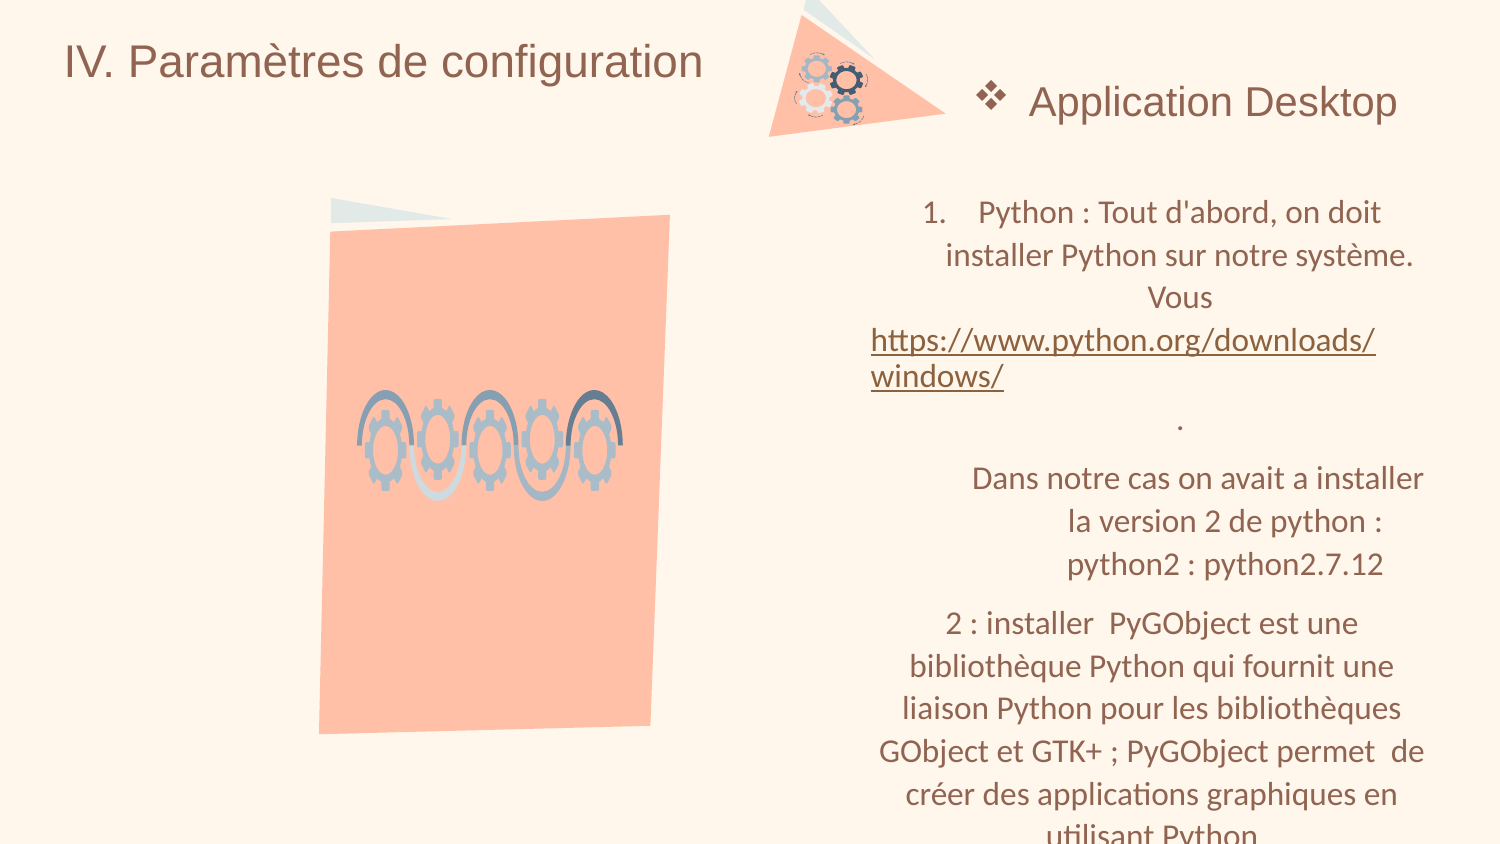

# IV. Paramètres de configuration

Application Desktop
Python : Tout d'abord, on doit installer Python sur notre système. Voushttps://www.python.org/downloads/windows/.
Dans notre cas on avait a installer la version 2 de python : python2 : python2.7.12
2 : installer  PyGObject est une bibliothèque Python qui fournit une liaison Python pour les bibliothèques GObject et GTK+ ; PyGObject permet  de créer des applications graphiques en utilisant Python